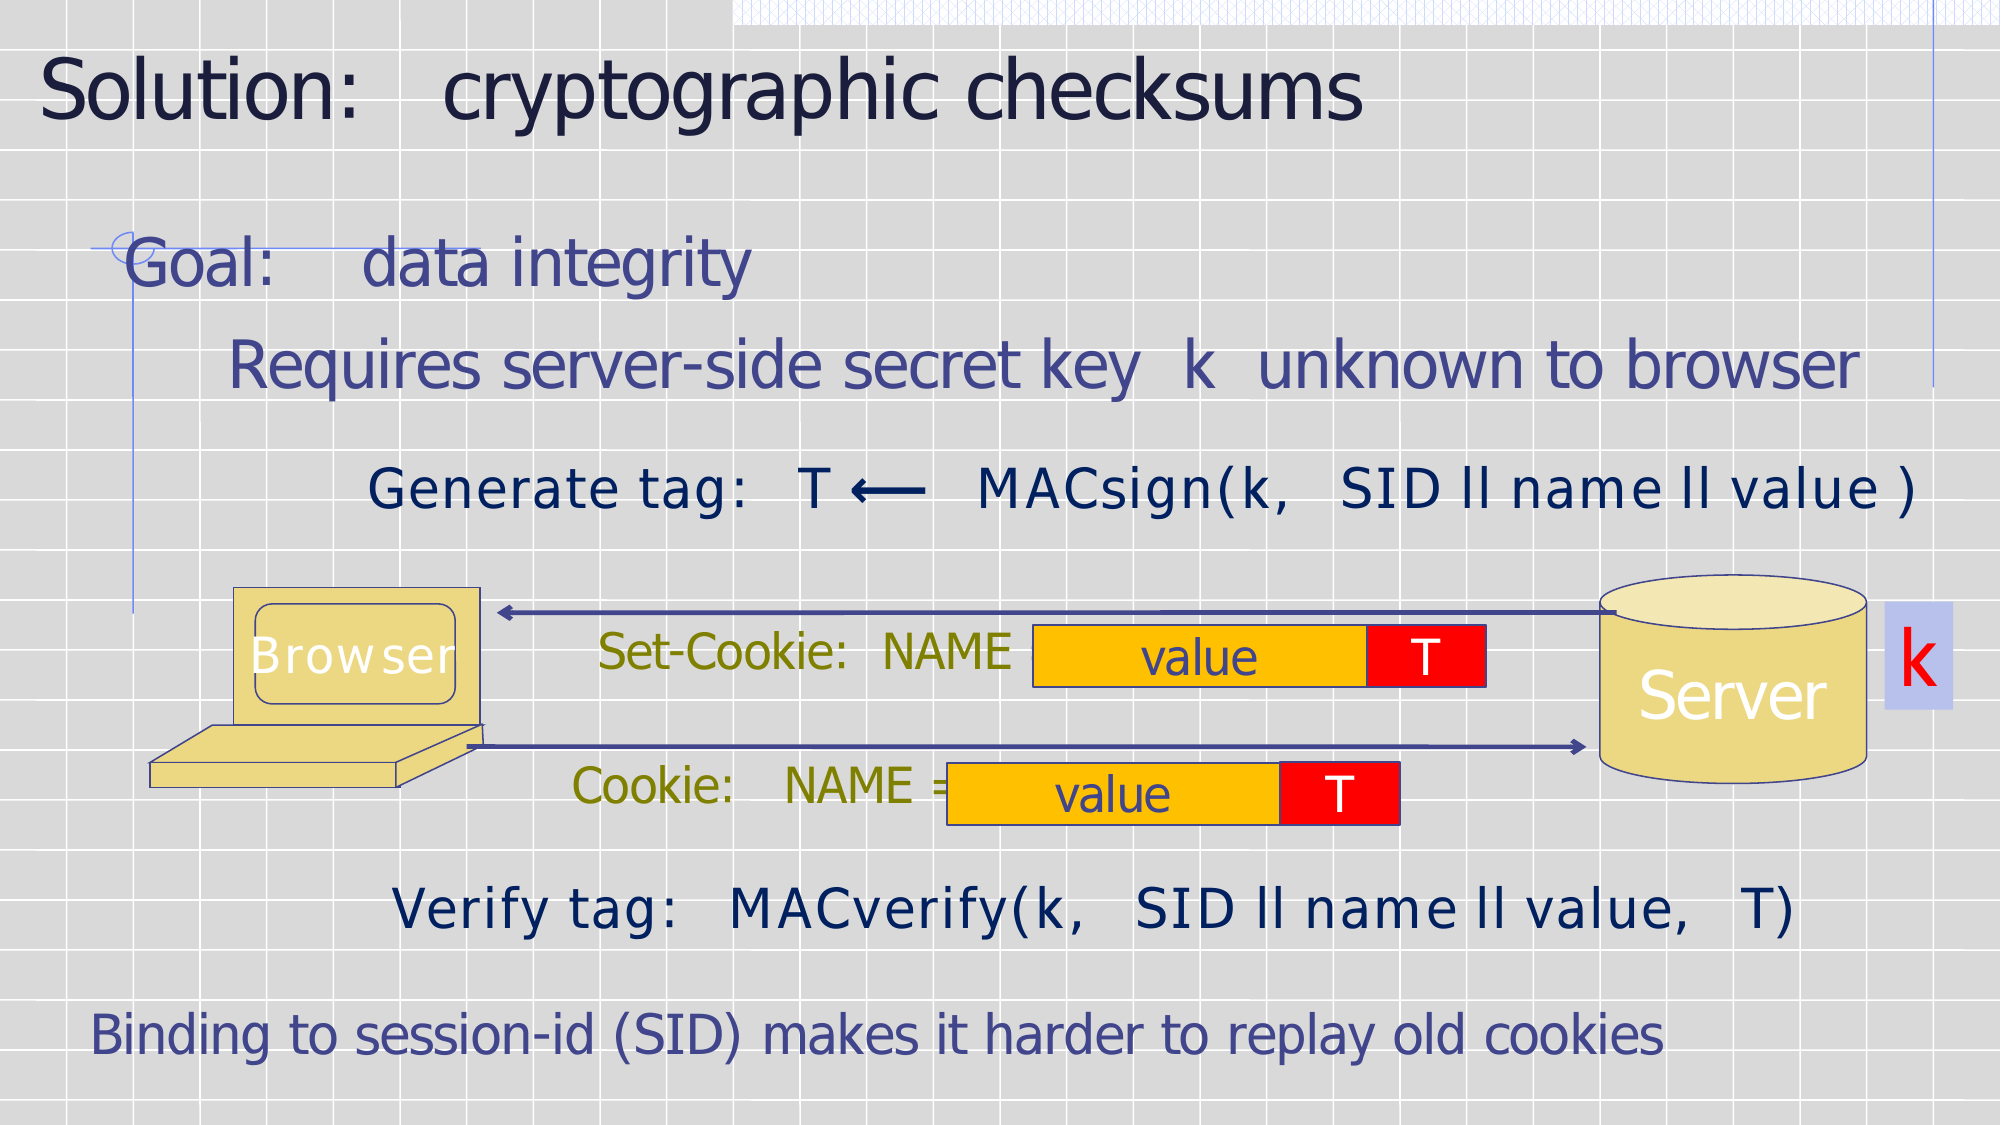

# Solution:   cryptographic checksums
Goal:    data integrity
     Requires server-side secret key  k  unknown to browser
Generate tag:   T ⟵   MACsign(k,   SID ll name ll value )
Server

Browser

k
Set-Cookie:  NAME =
T
value
Cookie:   NAME =
T
value
 Verify tag:   MACverify(k,   SID ll name ll value,   T)
 Binding to session-id (SID) makes it harder to replay old cookies